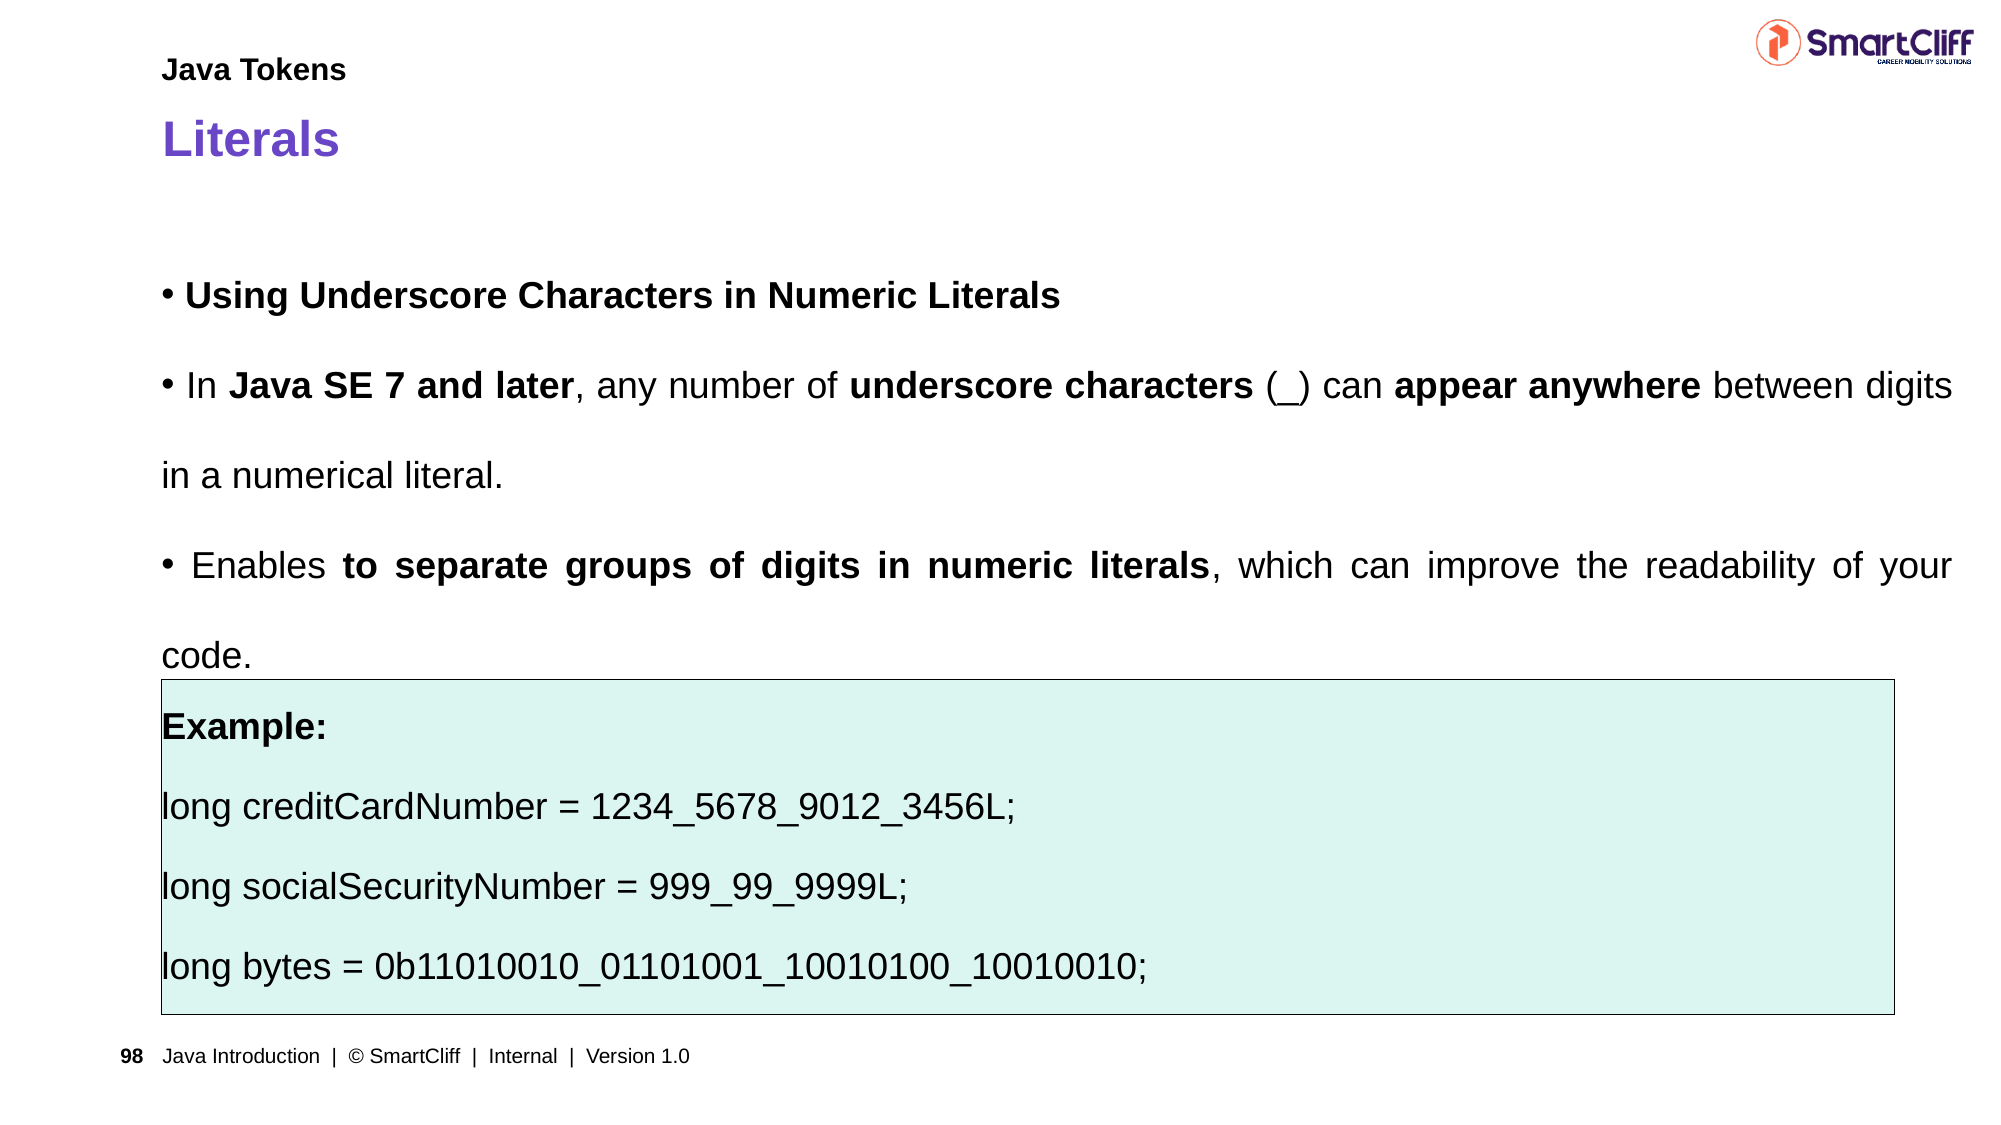

Java Tokens
# Literals
 Using Underscore Characters in Numeric Literals
 In Java SE 7 and later, any number of underscore characters (_) can appear anywhere between digits in a numerical literal.
 Enables to separate groups of digits in numeric literals, which can improve the readability of your code.
Example:
long creditCardNumber = 1234_5678_9012_3456L;
long socialSecurityNumber = 999_99_9999L;
long bytes = 0b11010010_01101001_10010100_10010010;

Java Introduction  |  © SmartCliff  |  Internal  |  Version 1.0
98